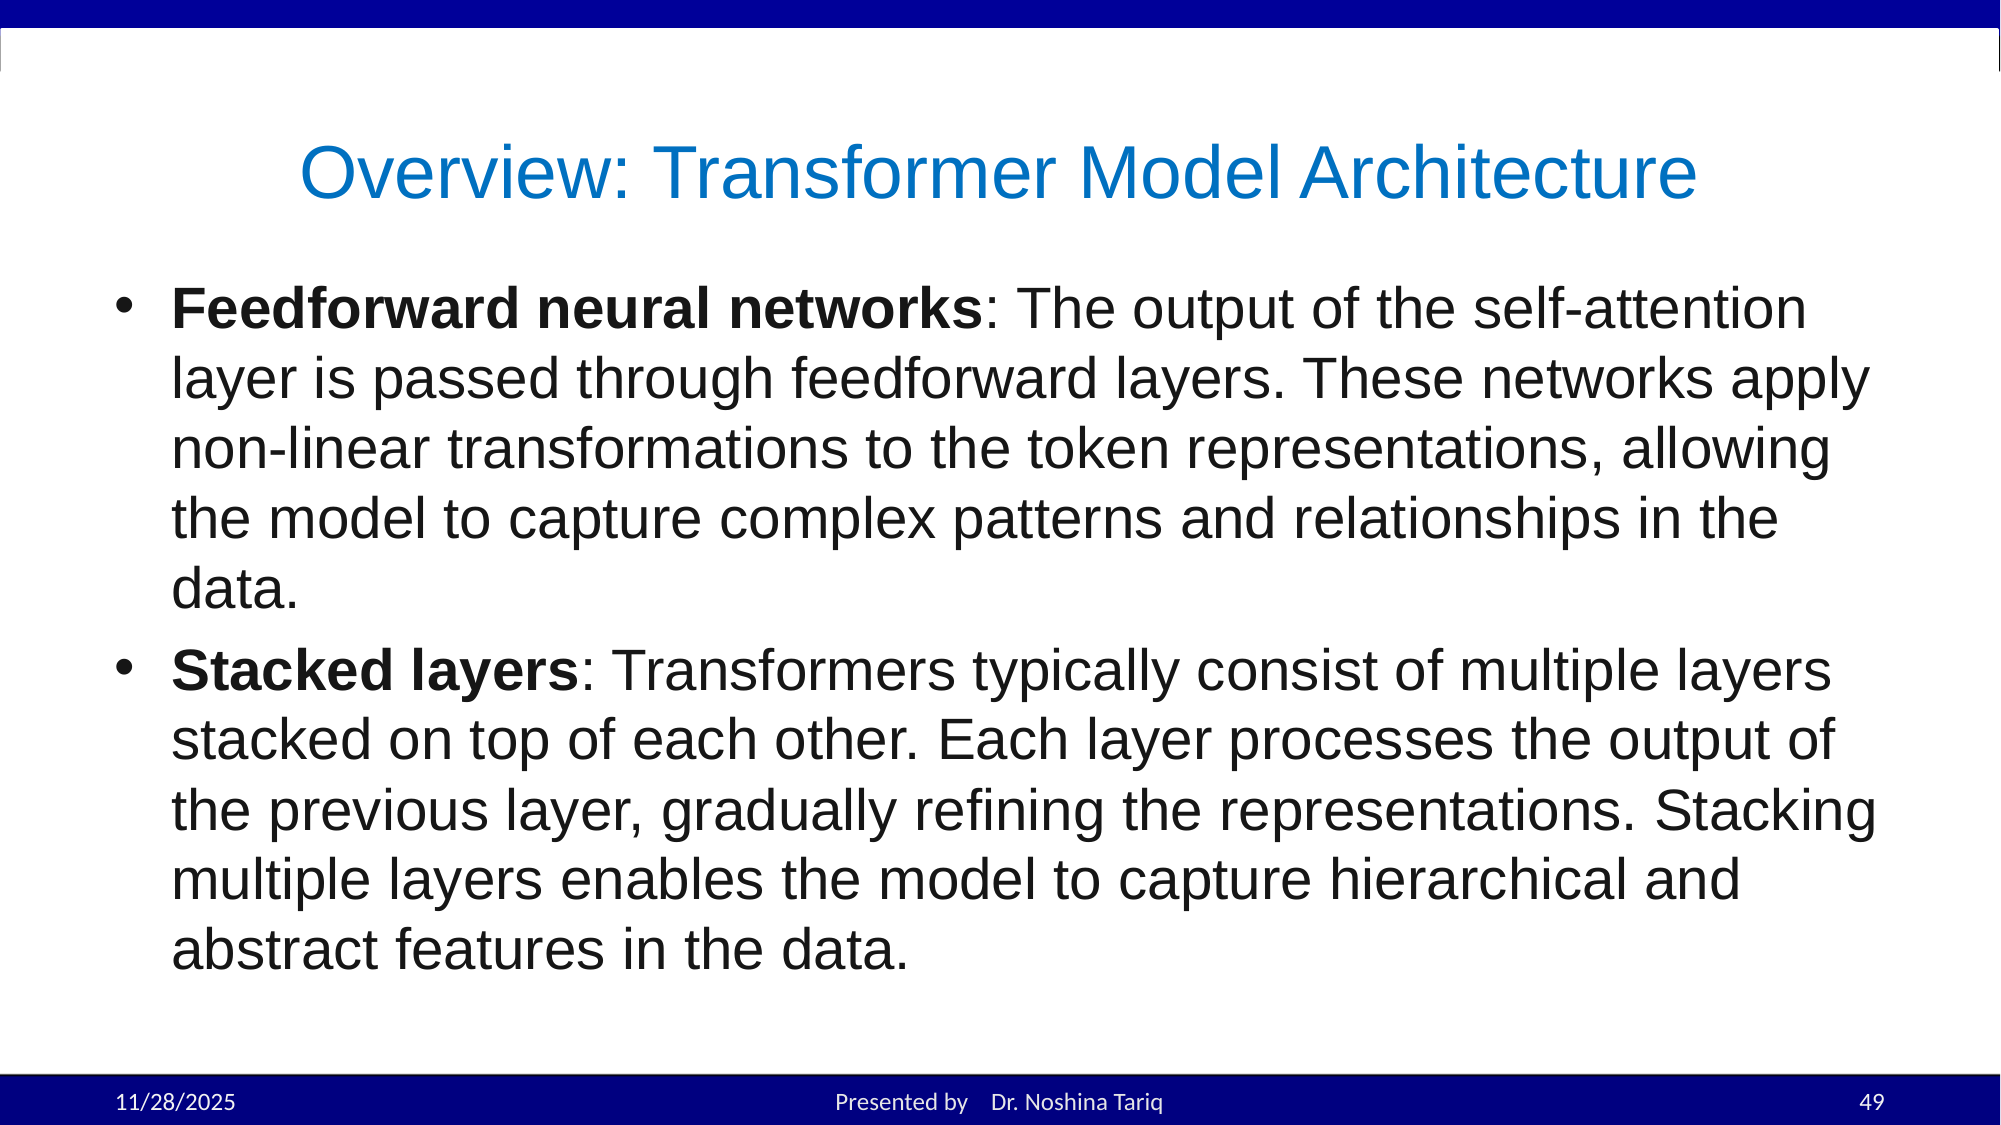

# Overview: Transformer Model Architecture
Feedforward neural networks: The output of the self-attention layer is passed through feedforward layers. These networks apply non-linear transformations to the token representations, allowing the model to capture complex patterns and relationships in the data.
Stacked layers: Transformers typically consist of multiple layers stacked on top of each other. Each layer processes the output of the previous layer, gradually refining the representations. Stacking multiple layers enables the model to capture hierarchical and abstract features in the data.

11/28/2025
Presented by    Dr. Noshina Tariq
49